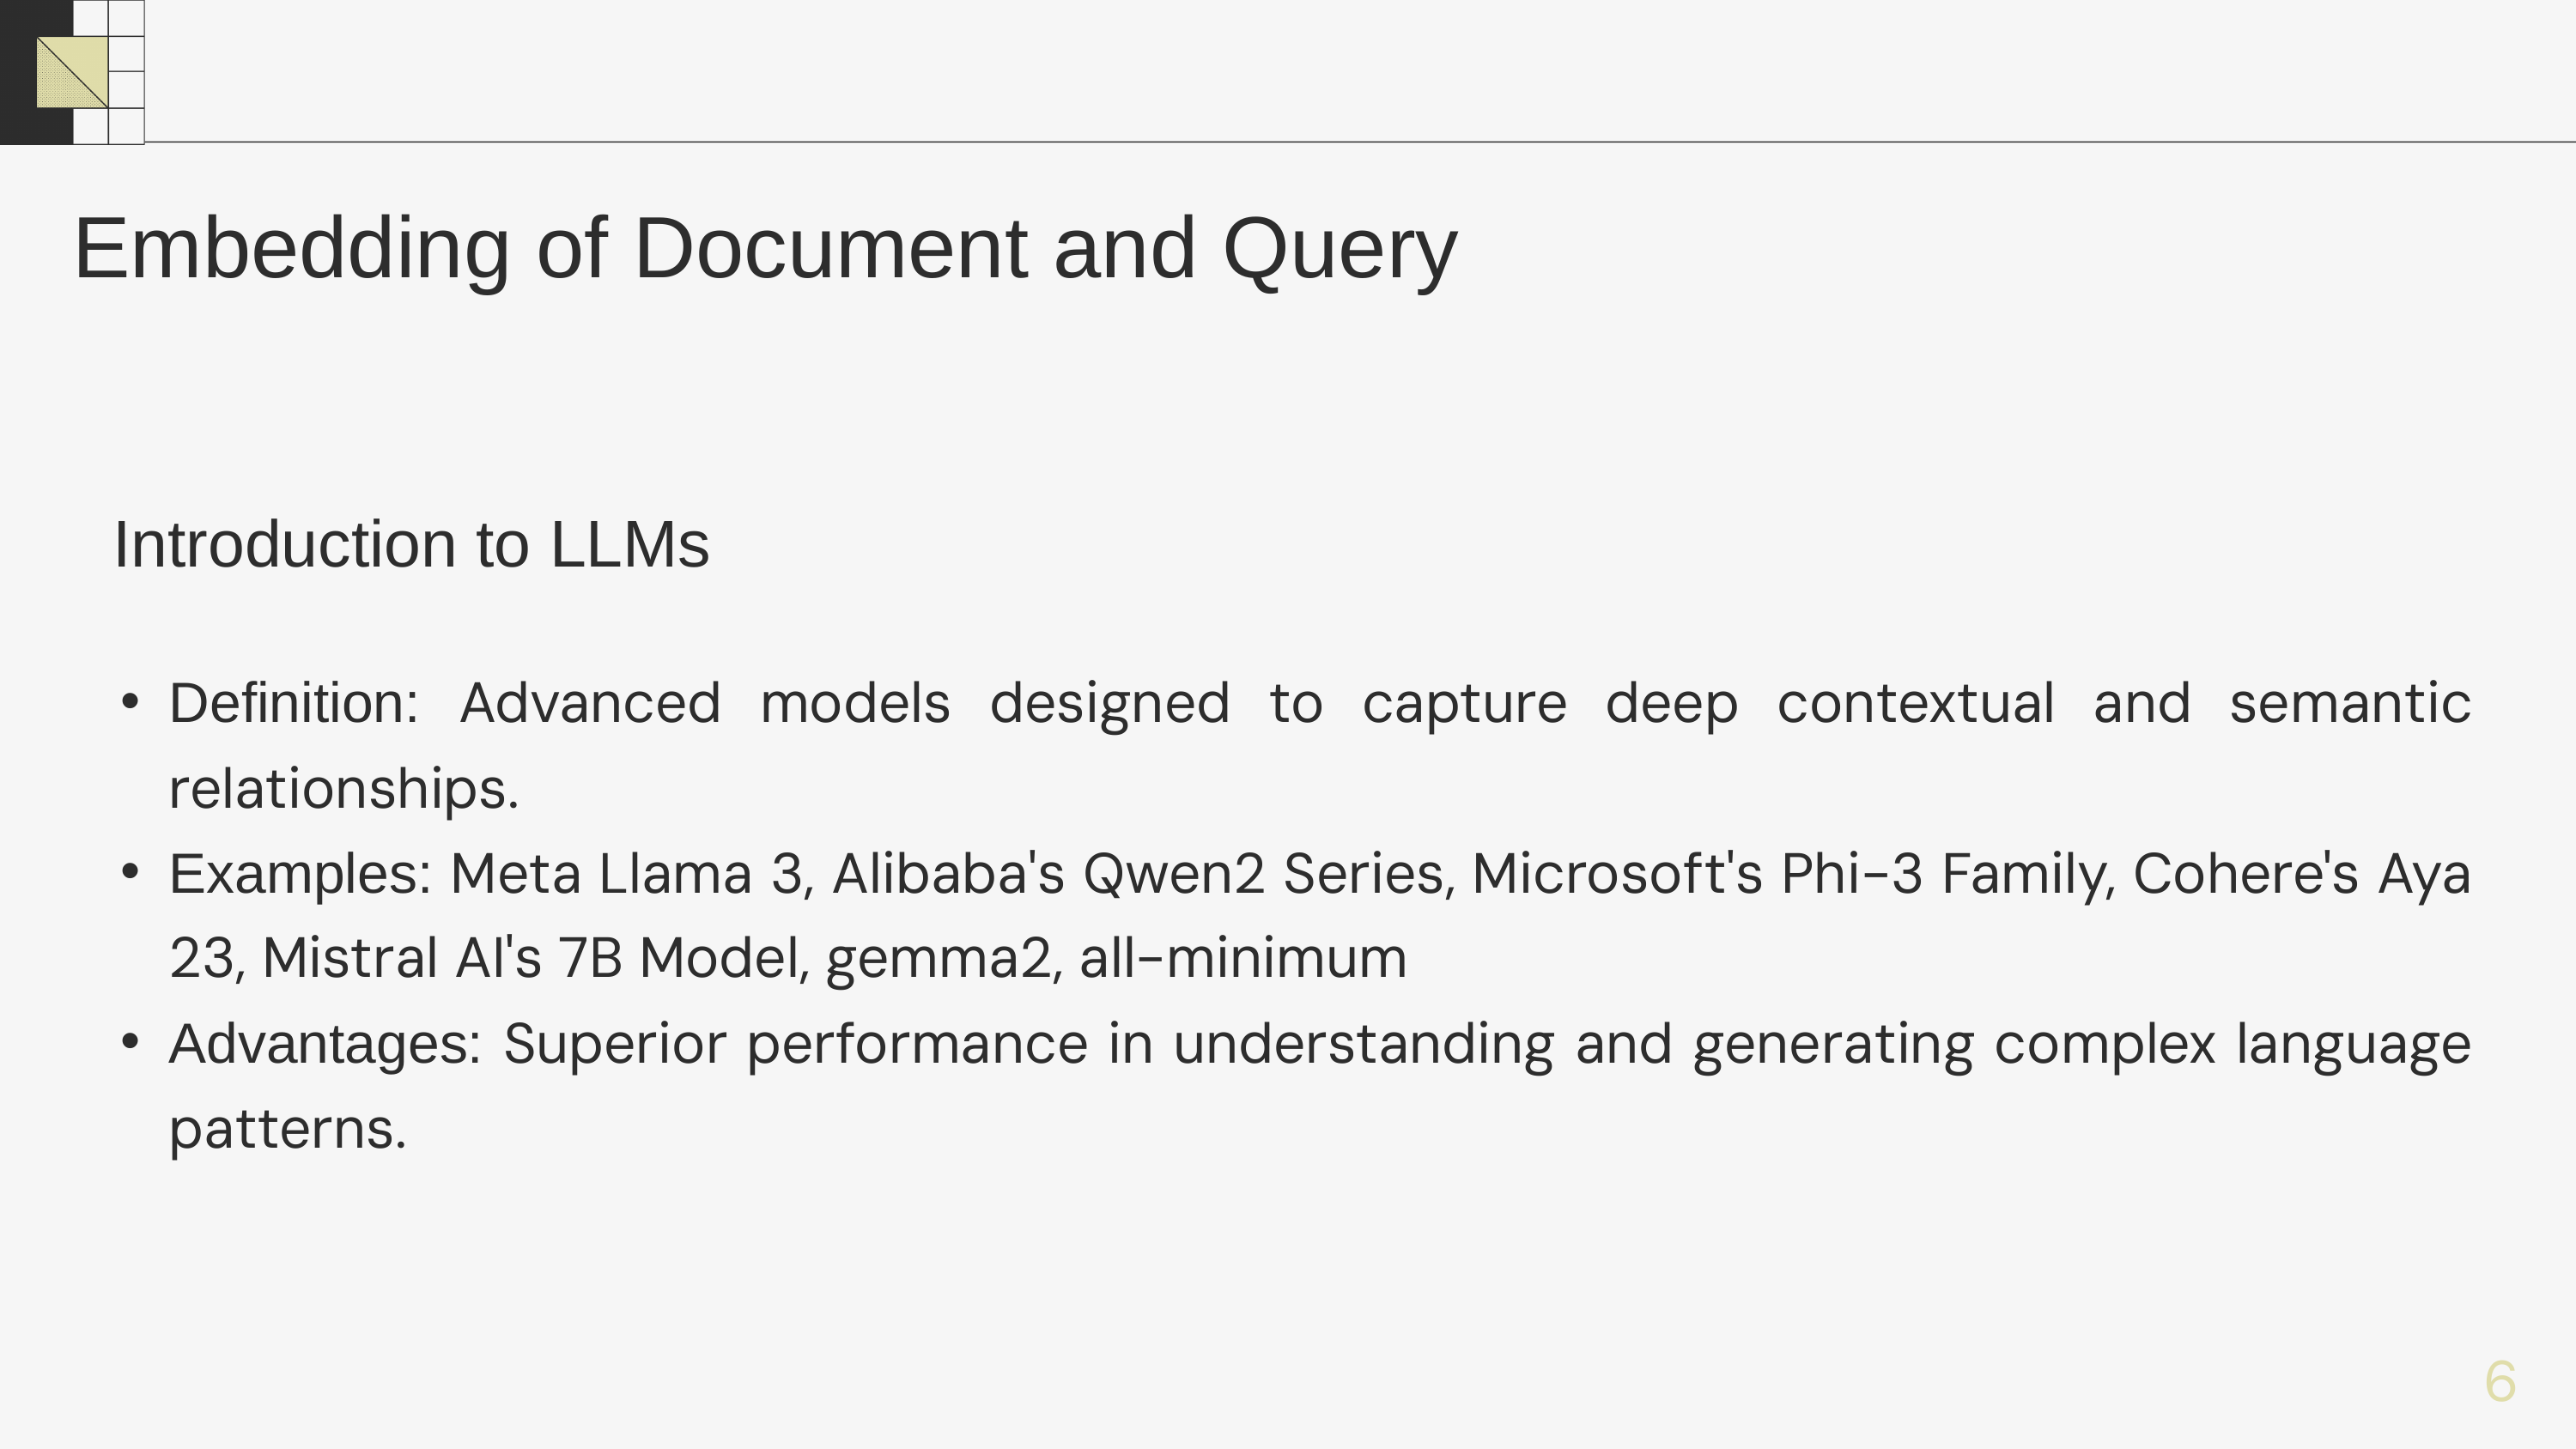

Embedding of Document and Query
Introduction to LLMs
Definition: Advanced models designed to capture deep contextual and semantic relationships.
Examples: Meta Llama 3, Alibaba's Qwen2 Series, Microsoft's Phi-3 Family, Cohere's Aya 23, Mistral AI's 7B Model, gemma2, all-minimum
Advantages: Superior performance in understanding and generating complex language patterns.

6